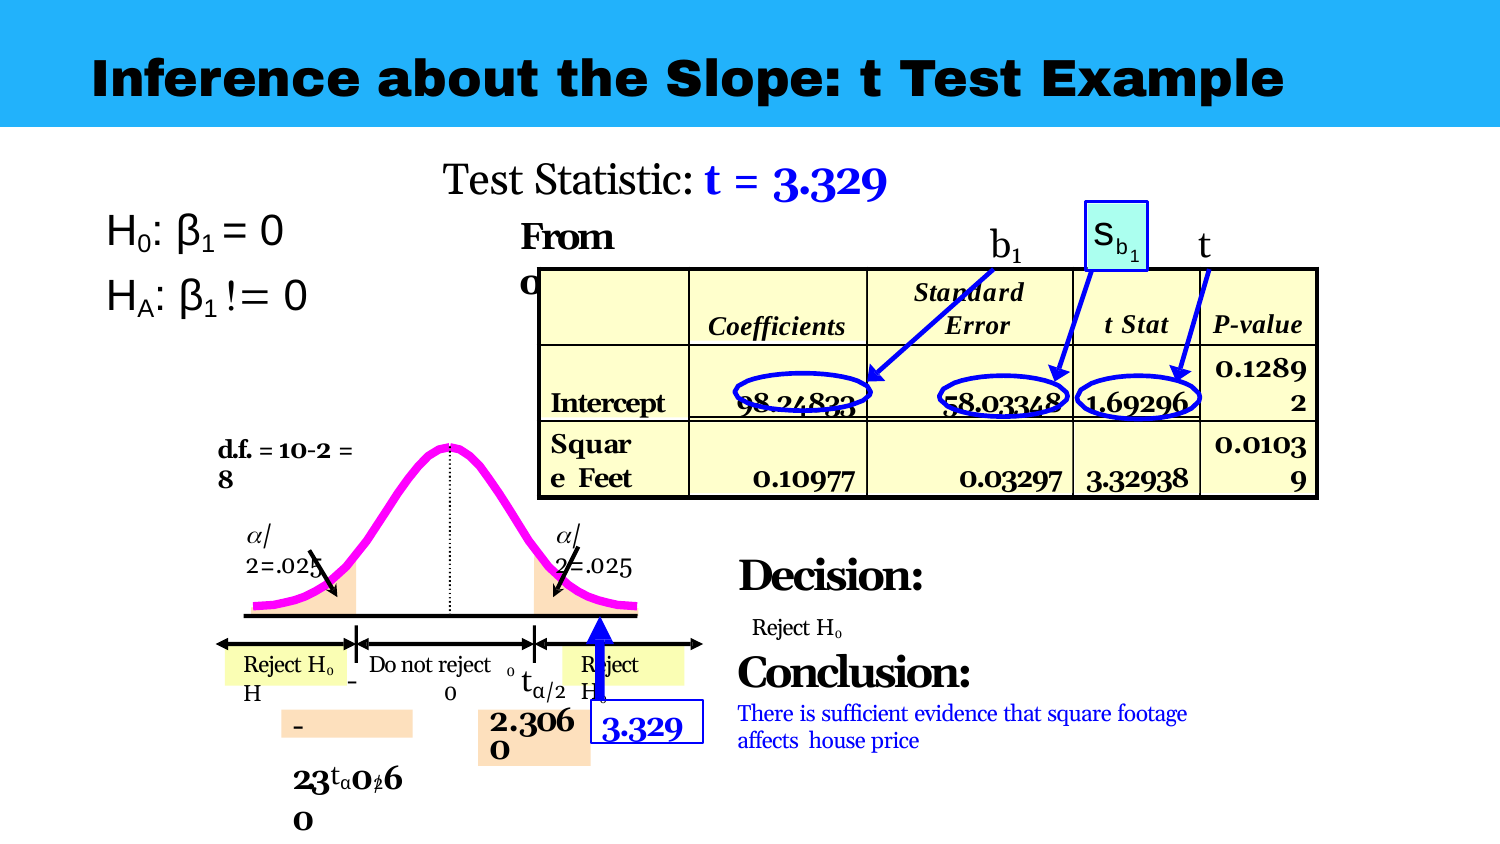

# Inference about the Slope: t Test Example
Test Statistic: t = 3.329
H0: β1 = 0
HA: β1 != 0
sb

From output:
b
t
1
1

Coefficients
Standard  Error
t Stat
P-value

98.24833

58.03348

1.69296

Intercept
0.1289
2

0.10977

0.03297

3.32938
0.0103
9
Square  Feet
d.f. = 10-2 = 8

α/2=.025
α/2=.025
Decision:
Reject H0
Conclusion:
There is sufficient evidence that square footage affects  house price

Reject H0	Do not reject H
Reject H0
-
t
0
0
α/2
3.329
-2.3tα0/260

2.3060